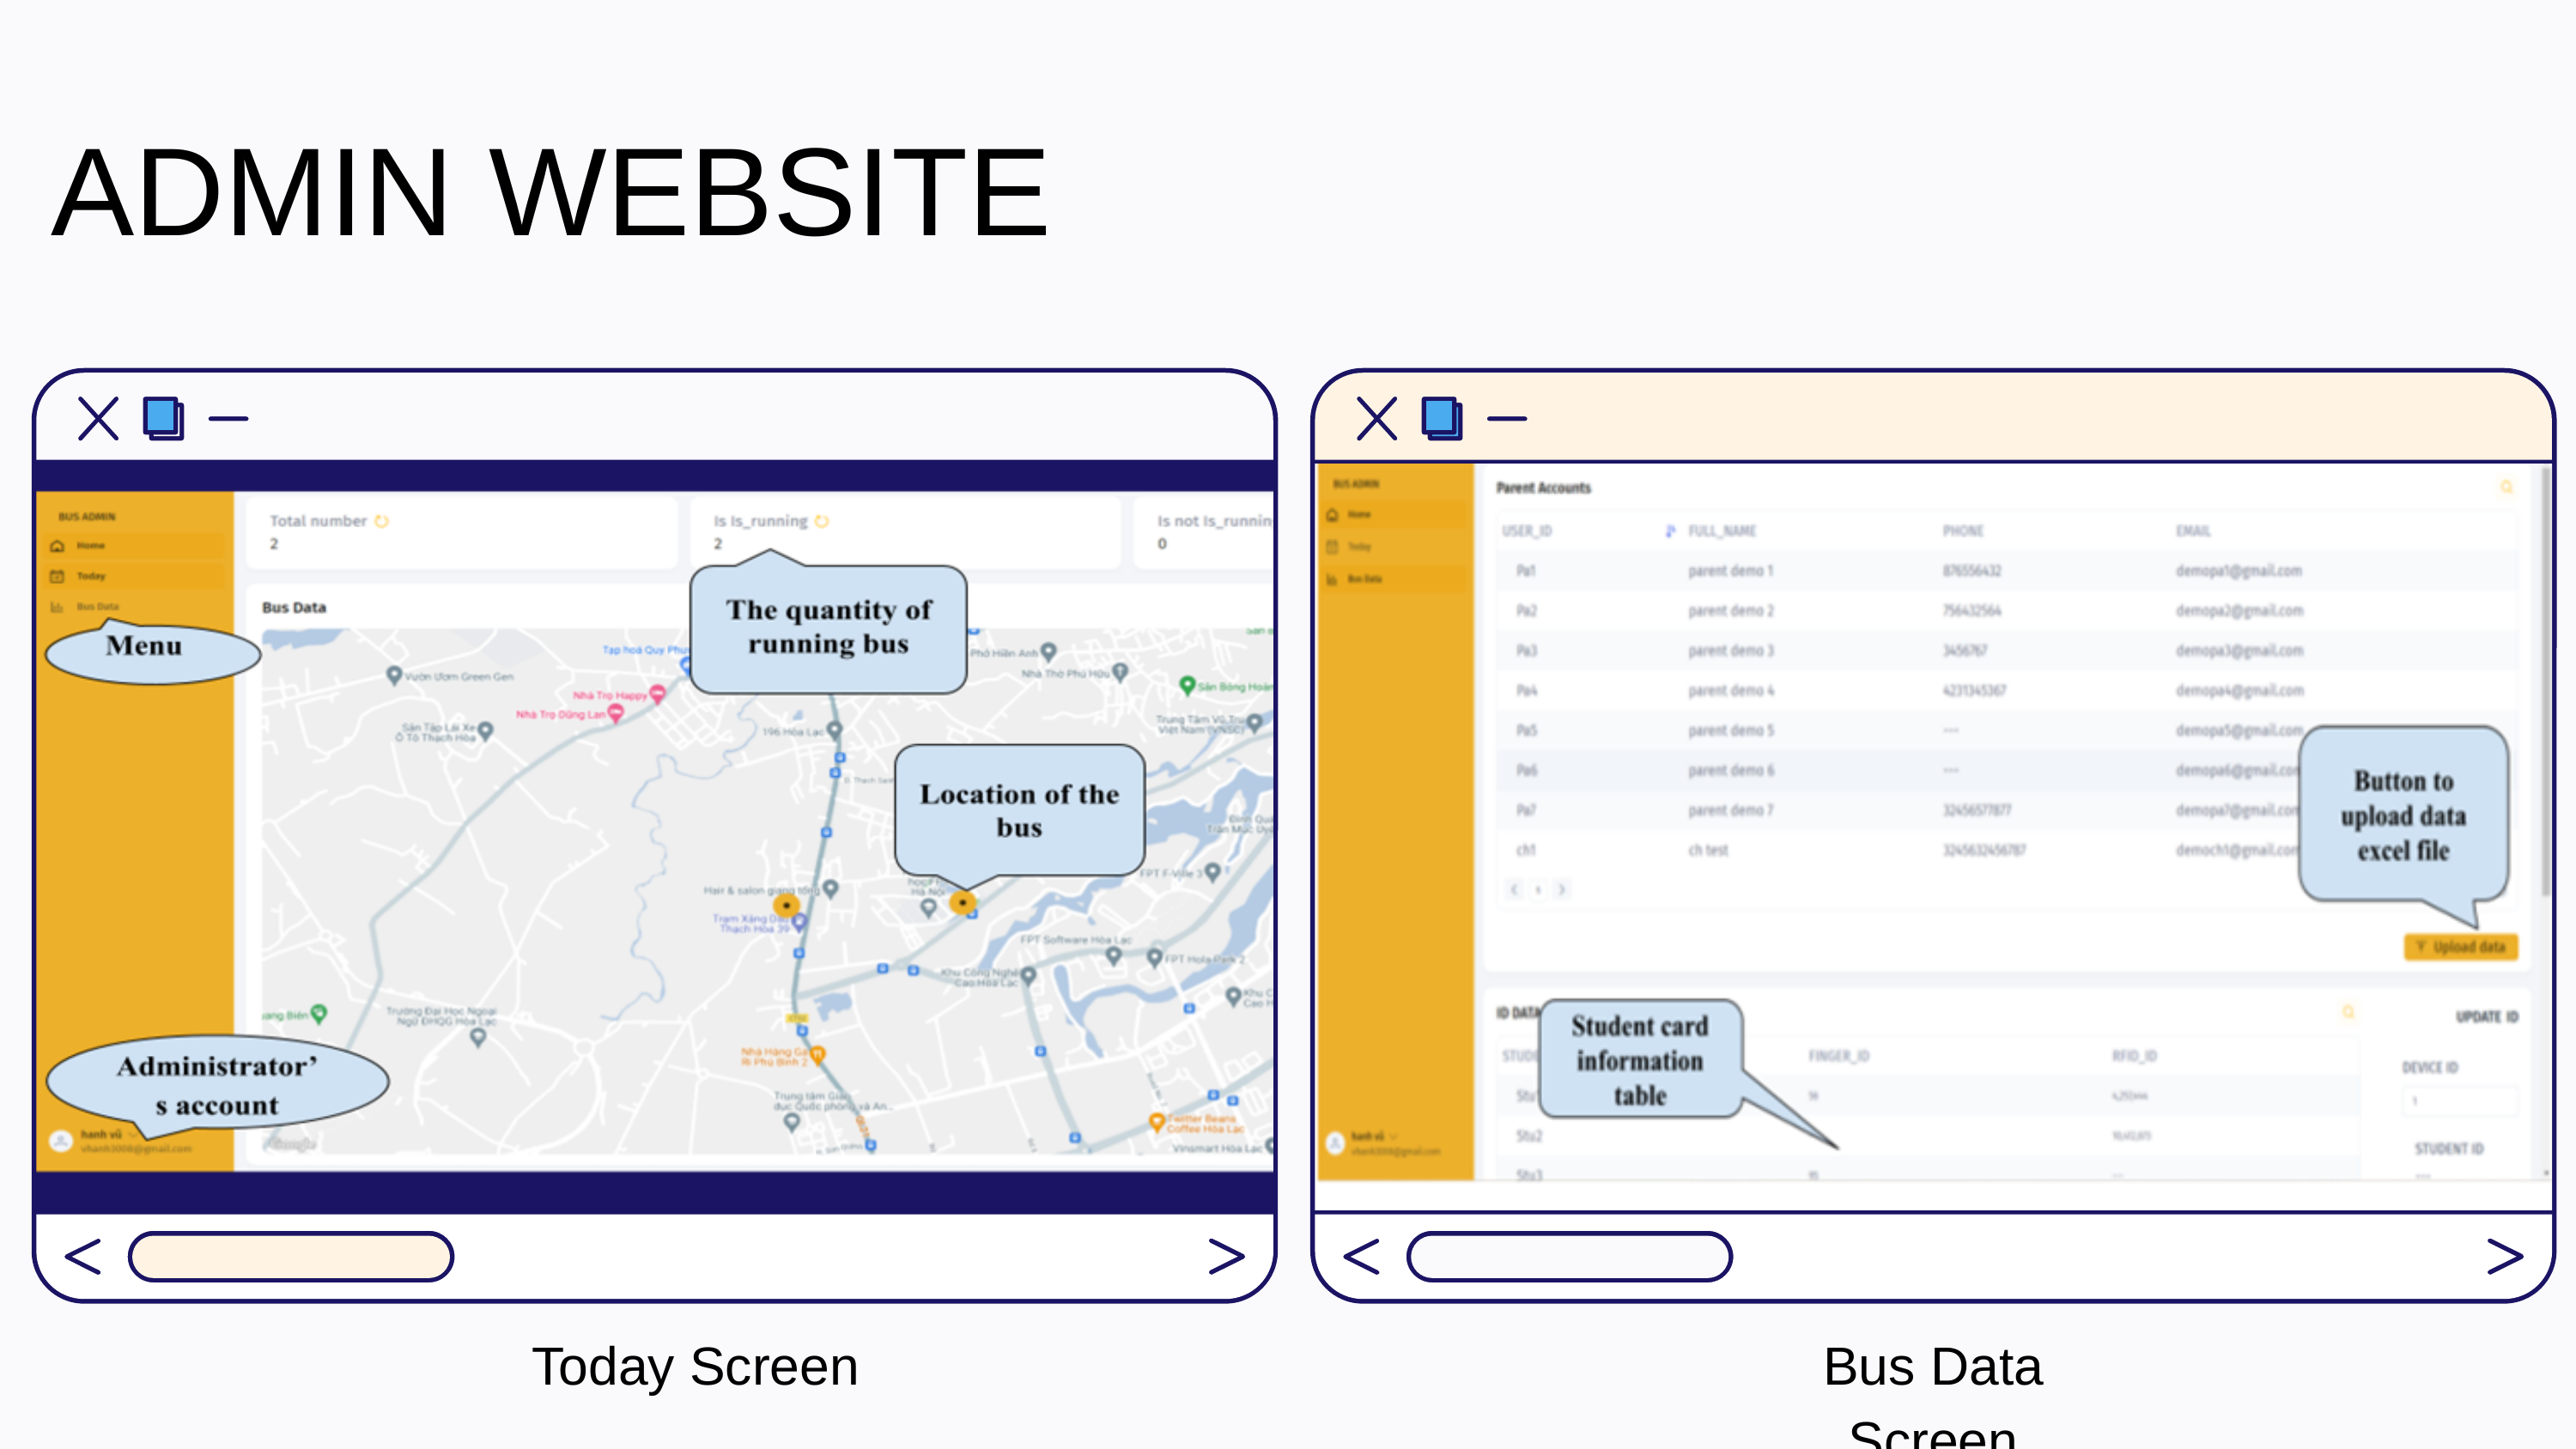

ADMIN WEBSITE

Today Screen
Bus Data Screen